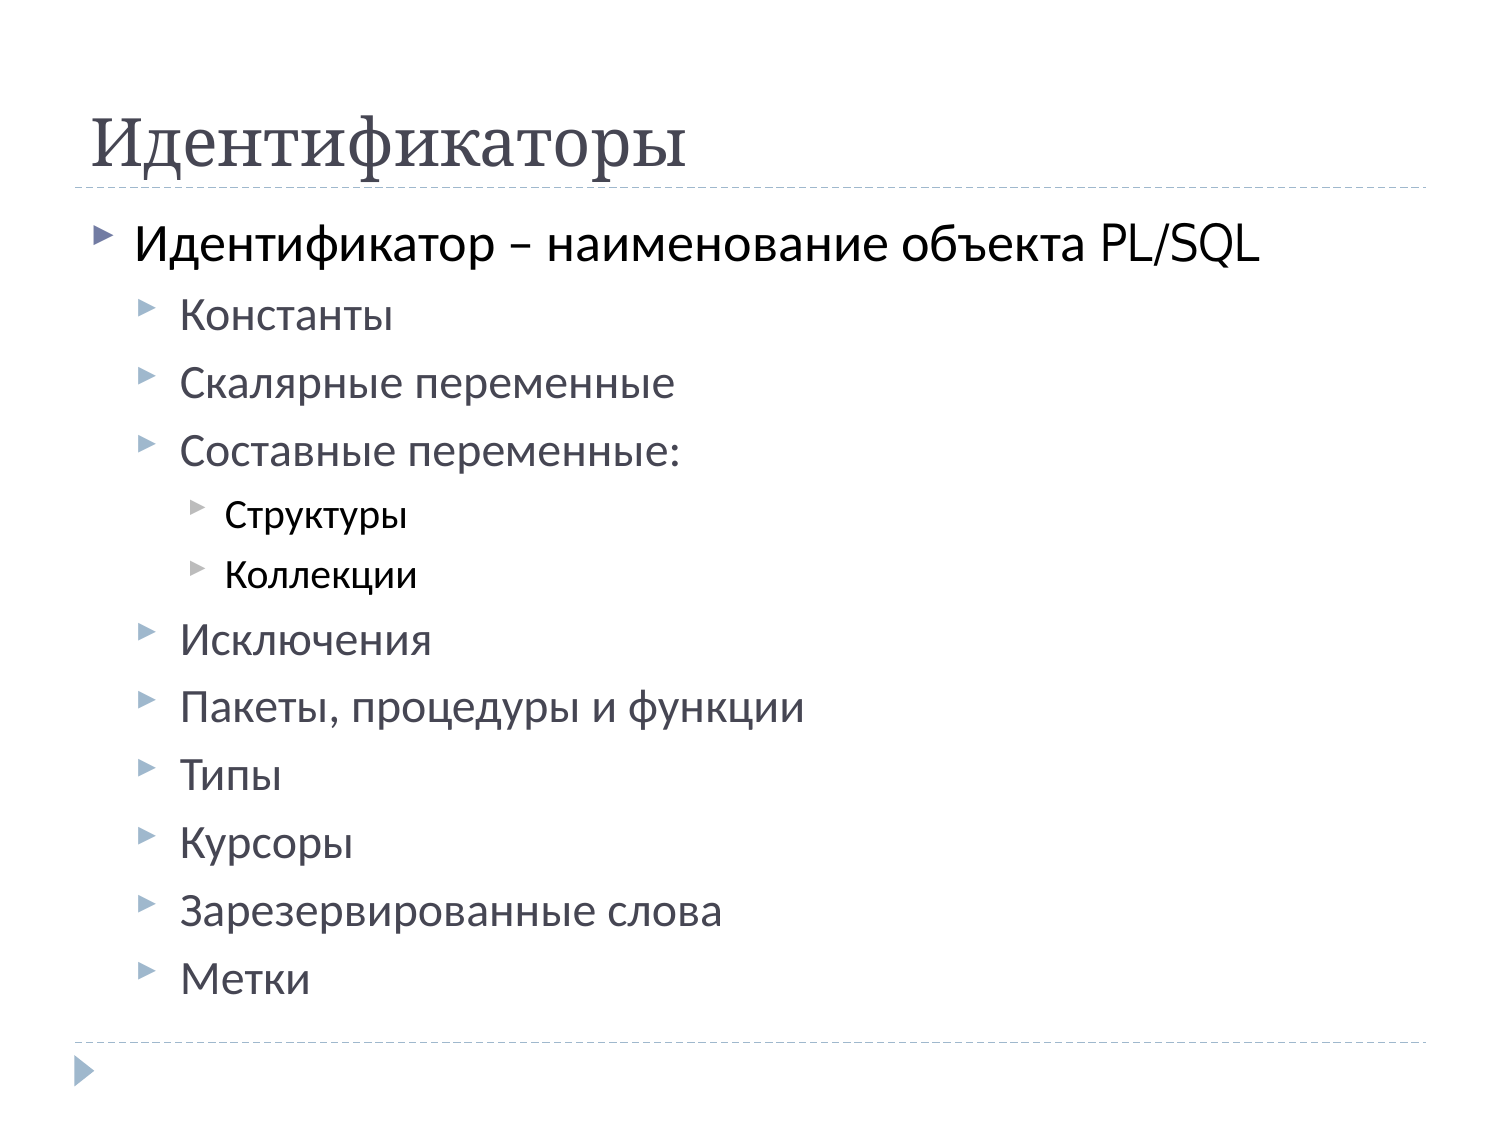

# Идентификаторы
Идентификатор – наименование объекта PL/SQL
Константы
Скалярные переменные
Составные переменные:
Структуры
Коллекции
Исключения
Пакеты, процедуры и функции
Типы
Курсоры
Зарезервированные слова
Метки